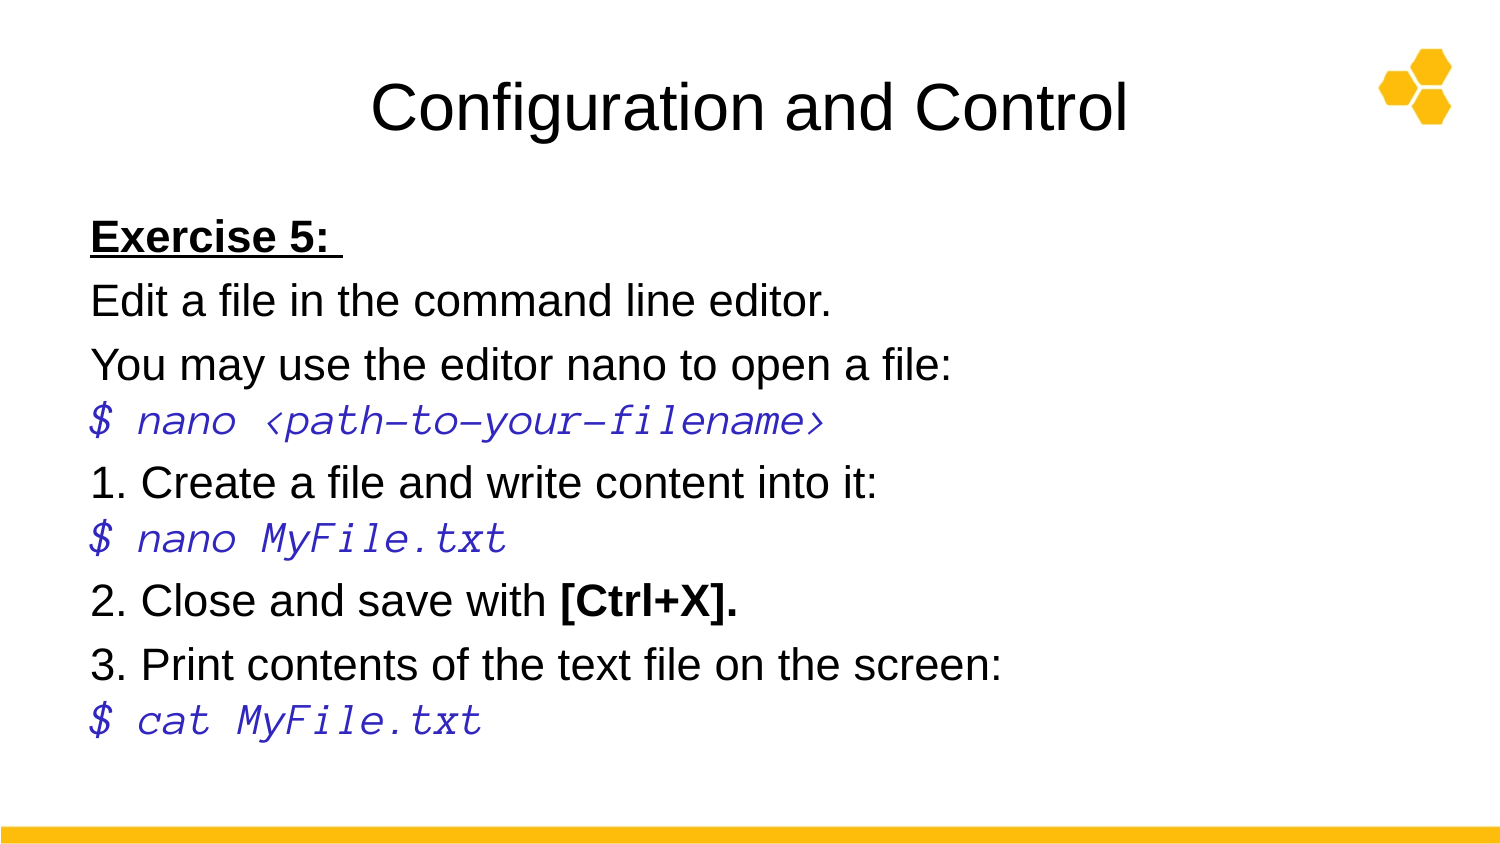

# Configuration and Control
Exercise 5:
Edit a file in the command line editor.
You may use the editor nano to open a file:
$ nano <path-to-your-filename>
1. Create a file and write content into it:
$ nano MyFile.txt
2. Close and save with [Ctrl+X].
3. Print contents of the text file on the screen:
$ cat MyFile.txt